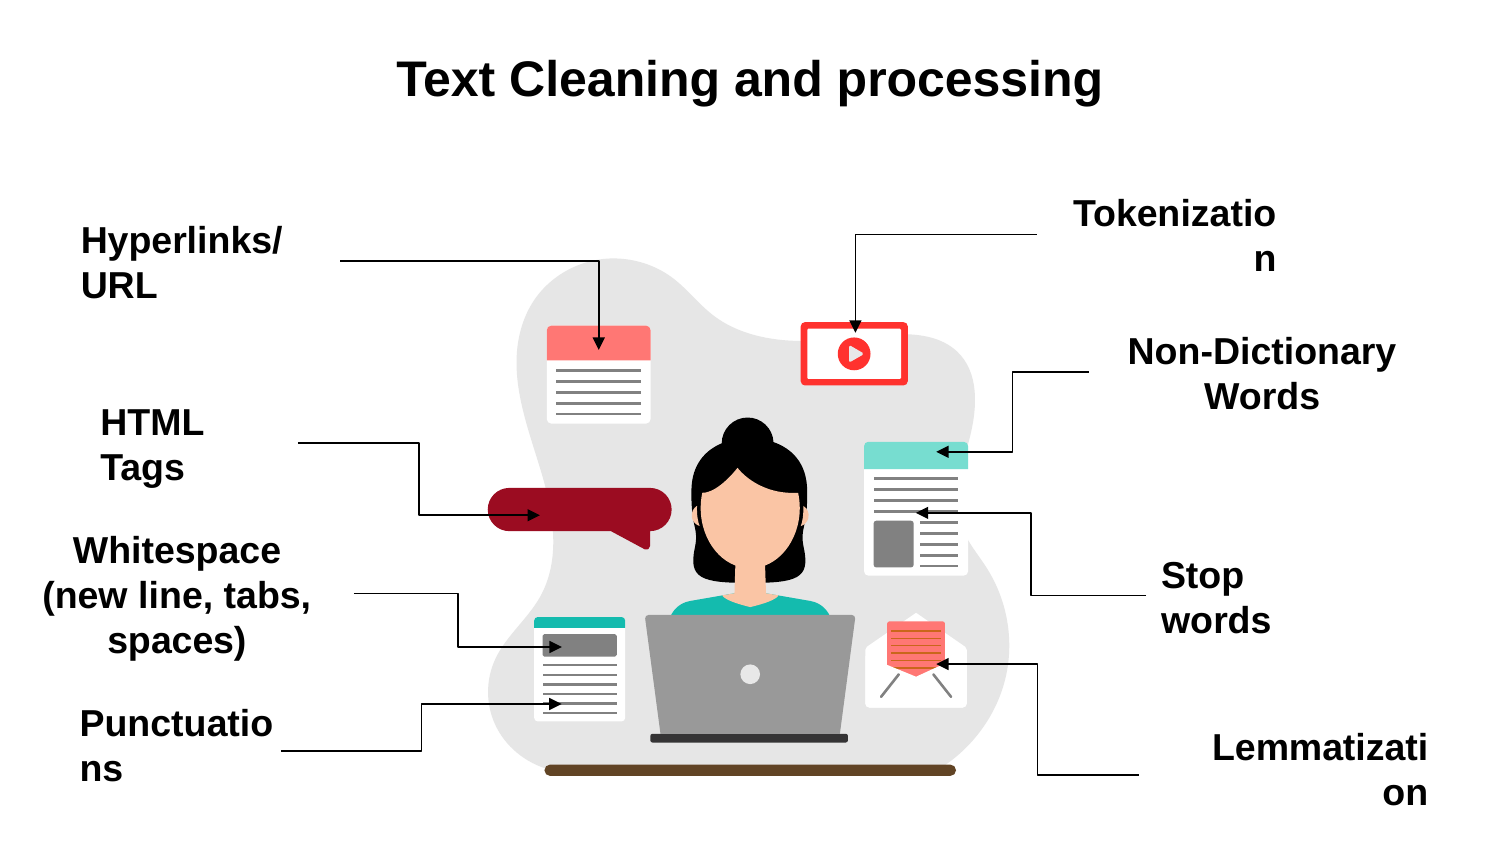

# Text Cleaning and processing
Tokenization
Hyperlinks/URL

Non-Dictionary Words

HTML Tags

Stop words
Whitespace
(new line, tabs, spaces)

Punctuations
Lemmatization